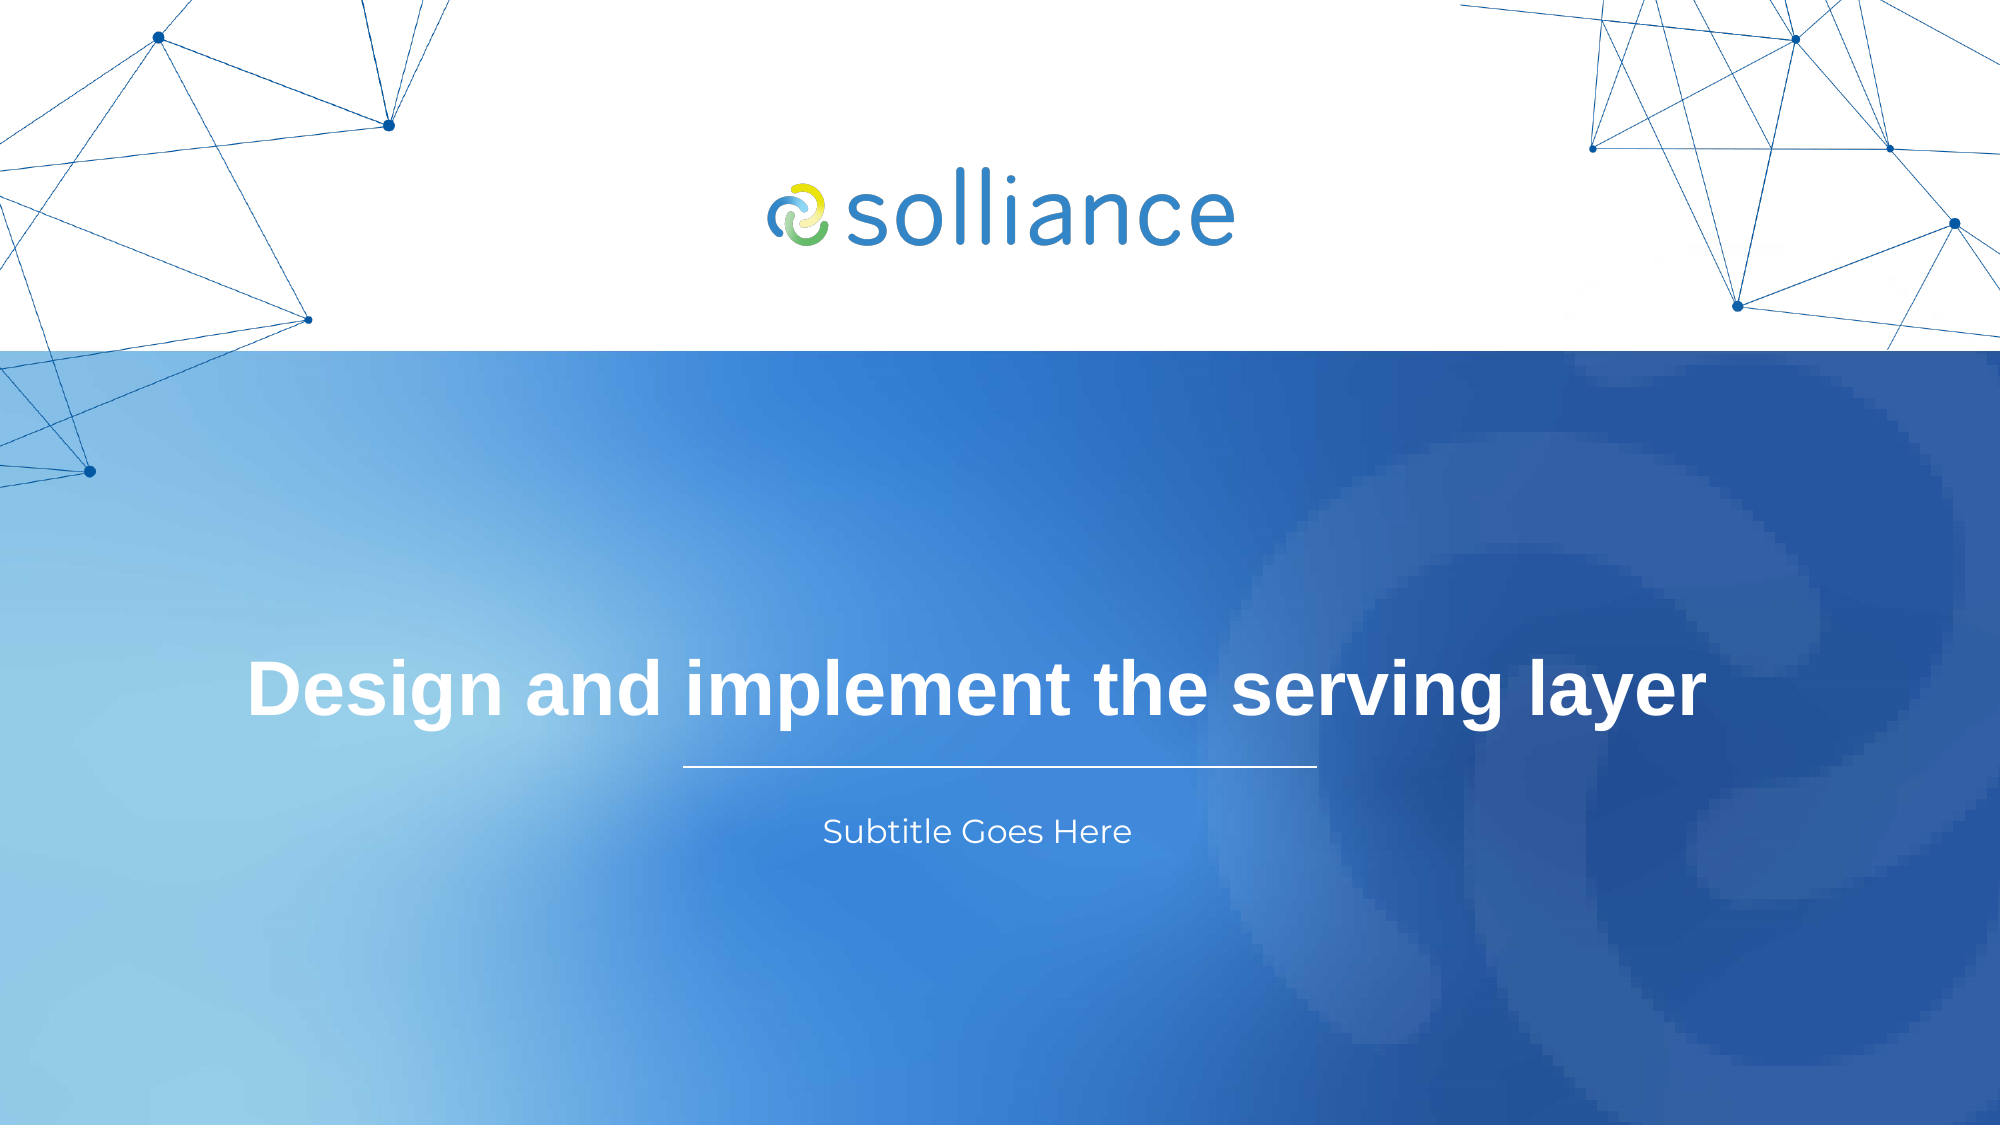

# Design and implement the serving layer
Subtitle Goes Here